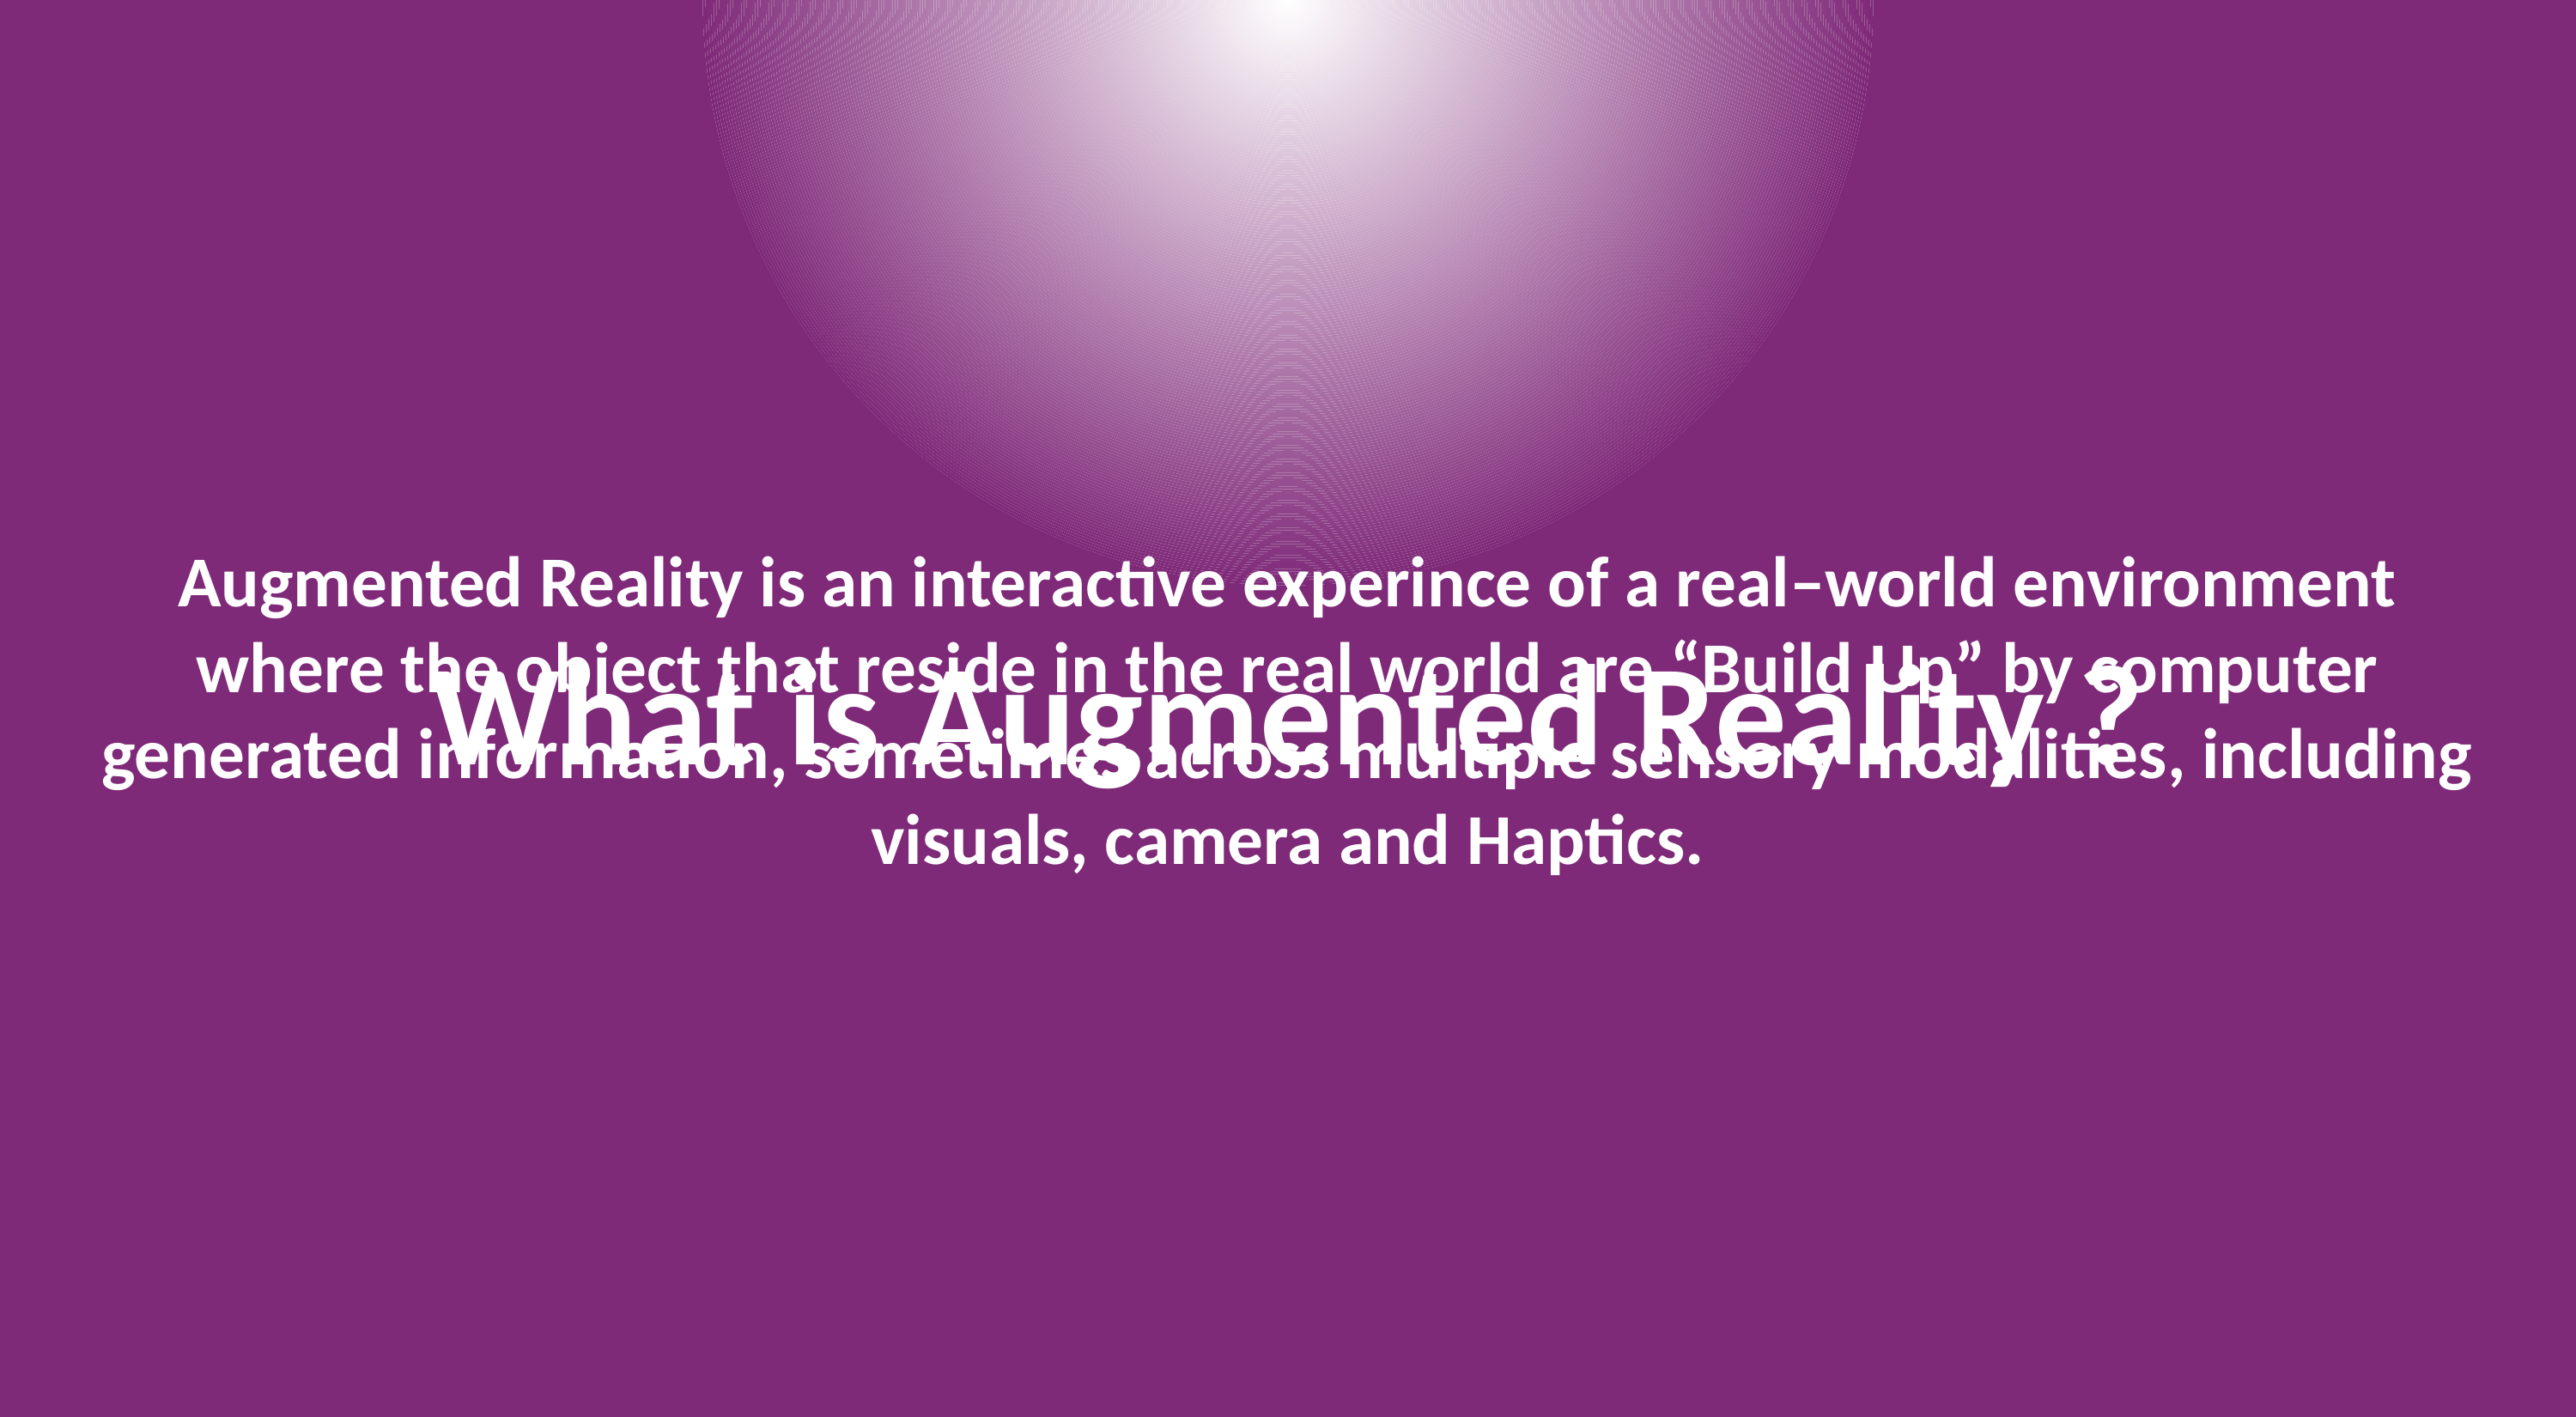

Augmented Reality is an interactive experince of a real–world environment where the object that reside in the real world are “Build Up” by computer generated information, sometimes across multiple sensory modalities, including visuals, camera and Haptics.
What is Augmented Reality ?